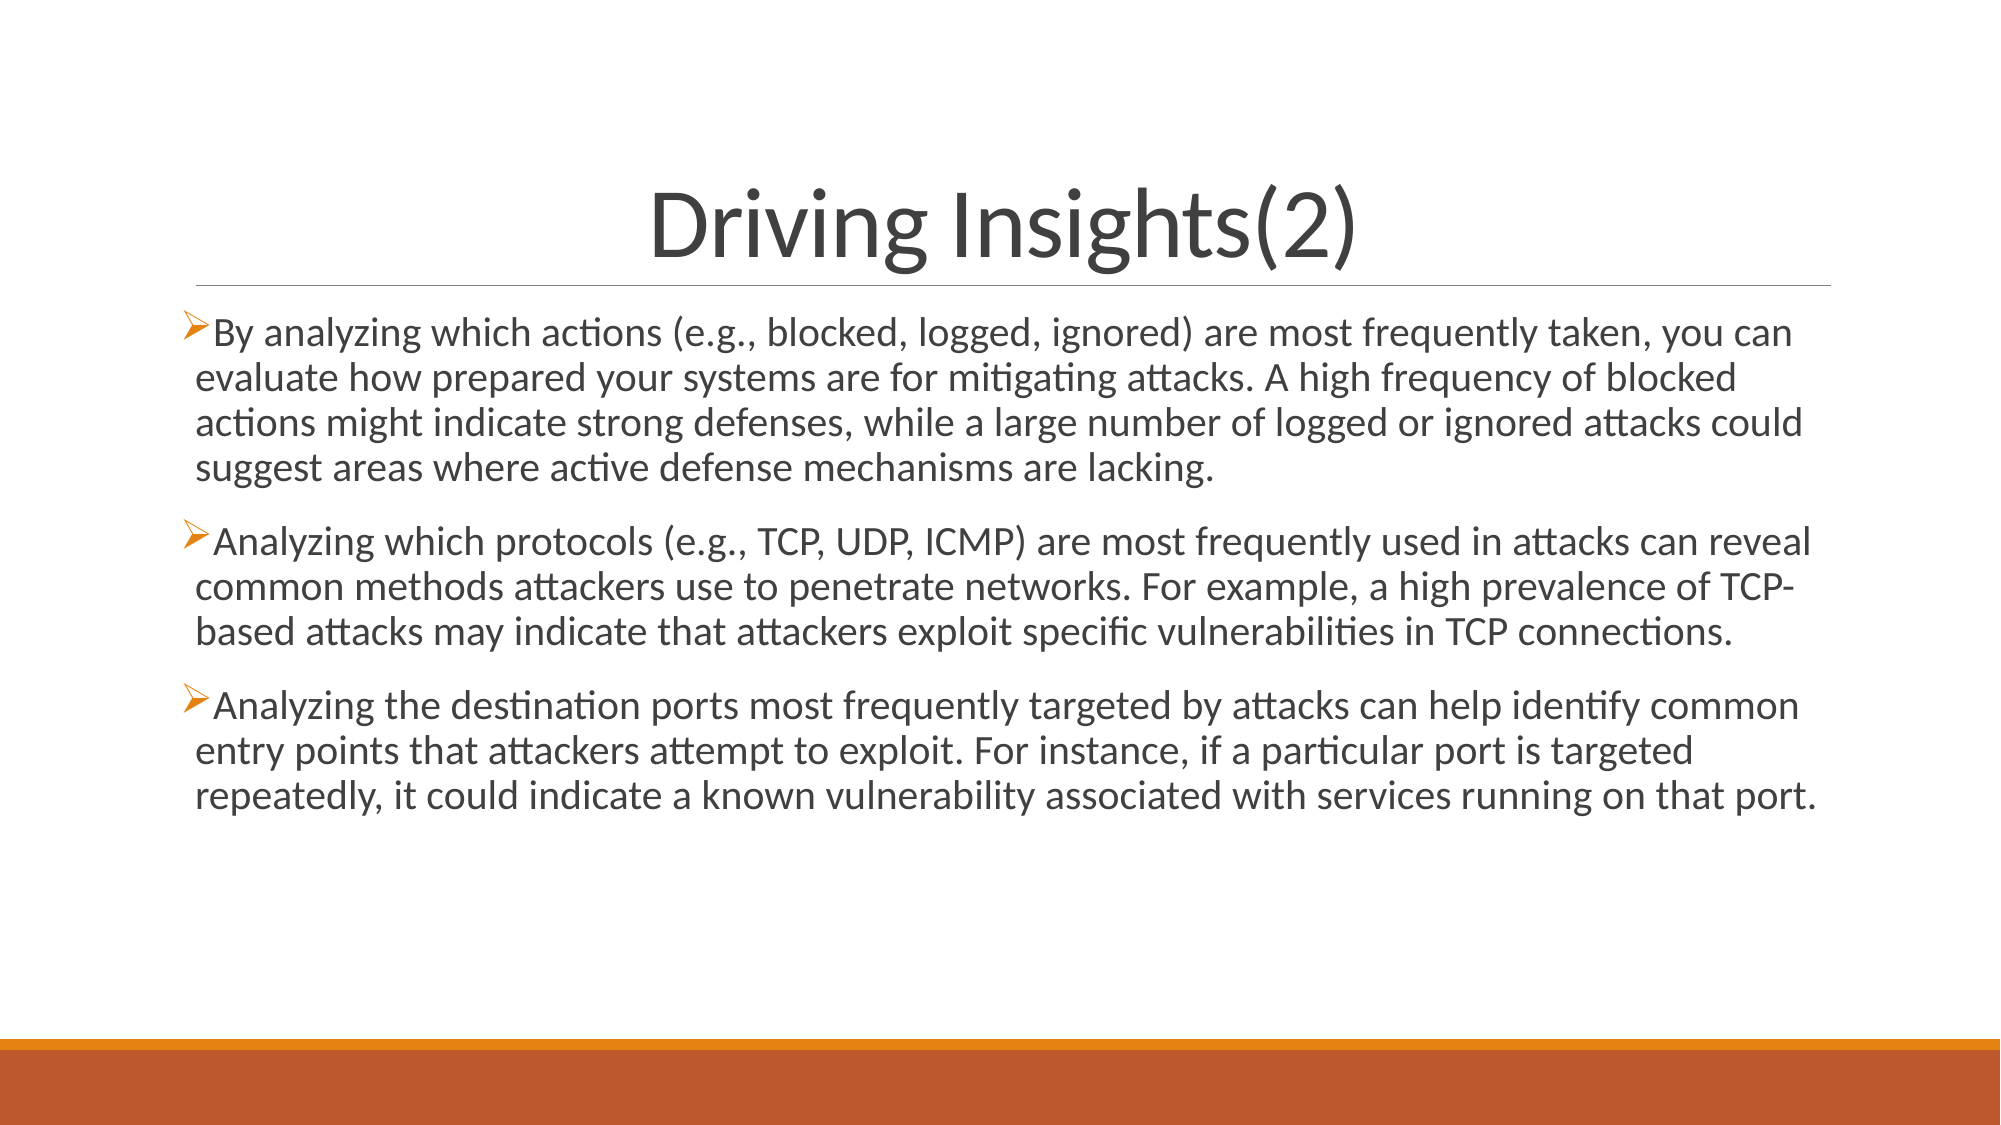

# Driving Insights(2)
By analyzing which actions (e.g., blocked, logged, ignored) are most frequently taken, you can evaluate how prepared your systems are for mitigating attacks. A high frequency of blocked actions might indicate strong defenses, while a large number of logged or ignored attacks could suggest areas where active defense mechanisms are lacking.
Analyzing which protocols (e.g., TCP, UDP, ICMP) are most frequently used in attacks can reveal common methods attackers use to penetrate networks. For example, a high prevalence of TCP-based attacks may indicate that attackers exploit specific vulnerabilities in TCP connections.
Analyzing the destination ports most frequently targeted by attacks can help identify common entry points that attackers attempt to exploit. For instance, if a particular port is targeted repeatedly, it could indicate a known vulnerability associated with services running on that port.